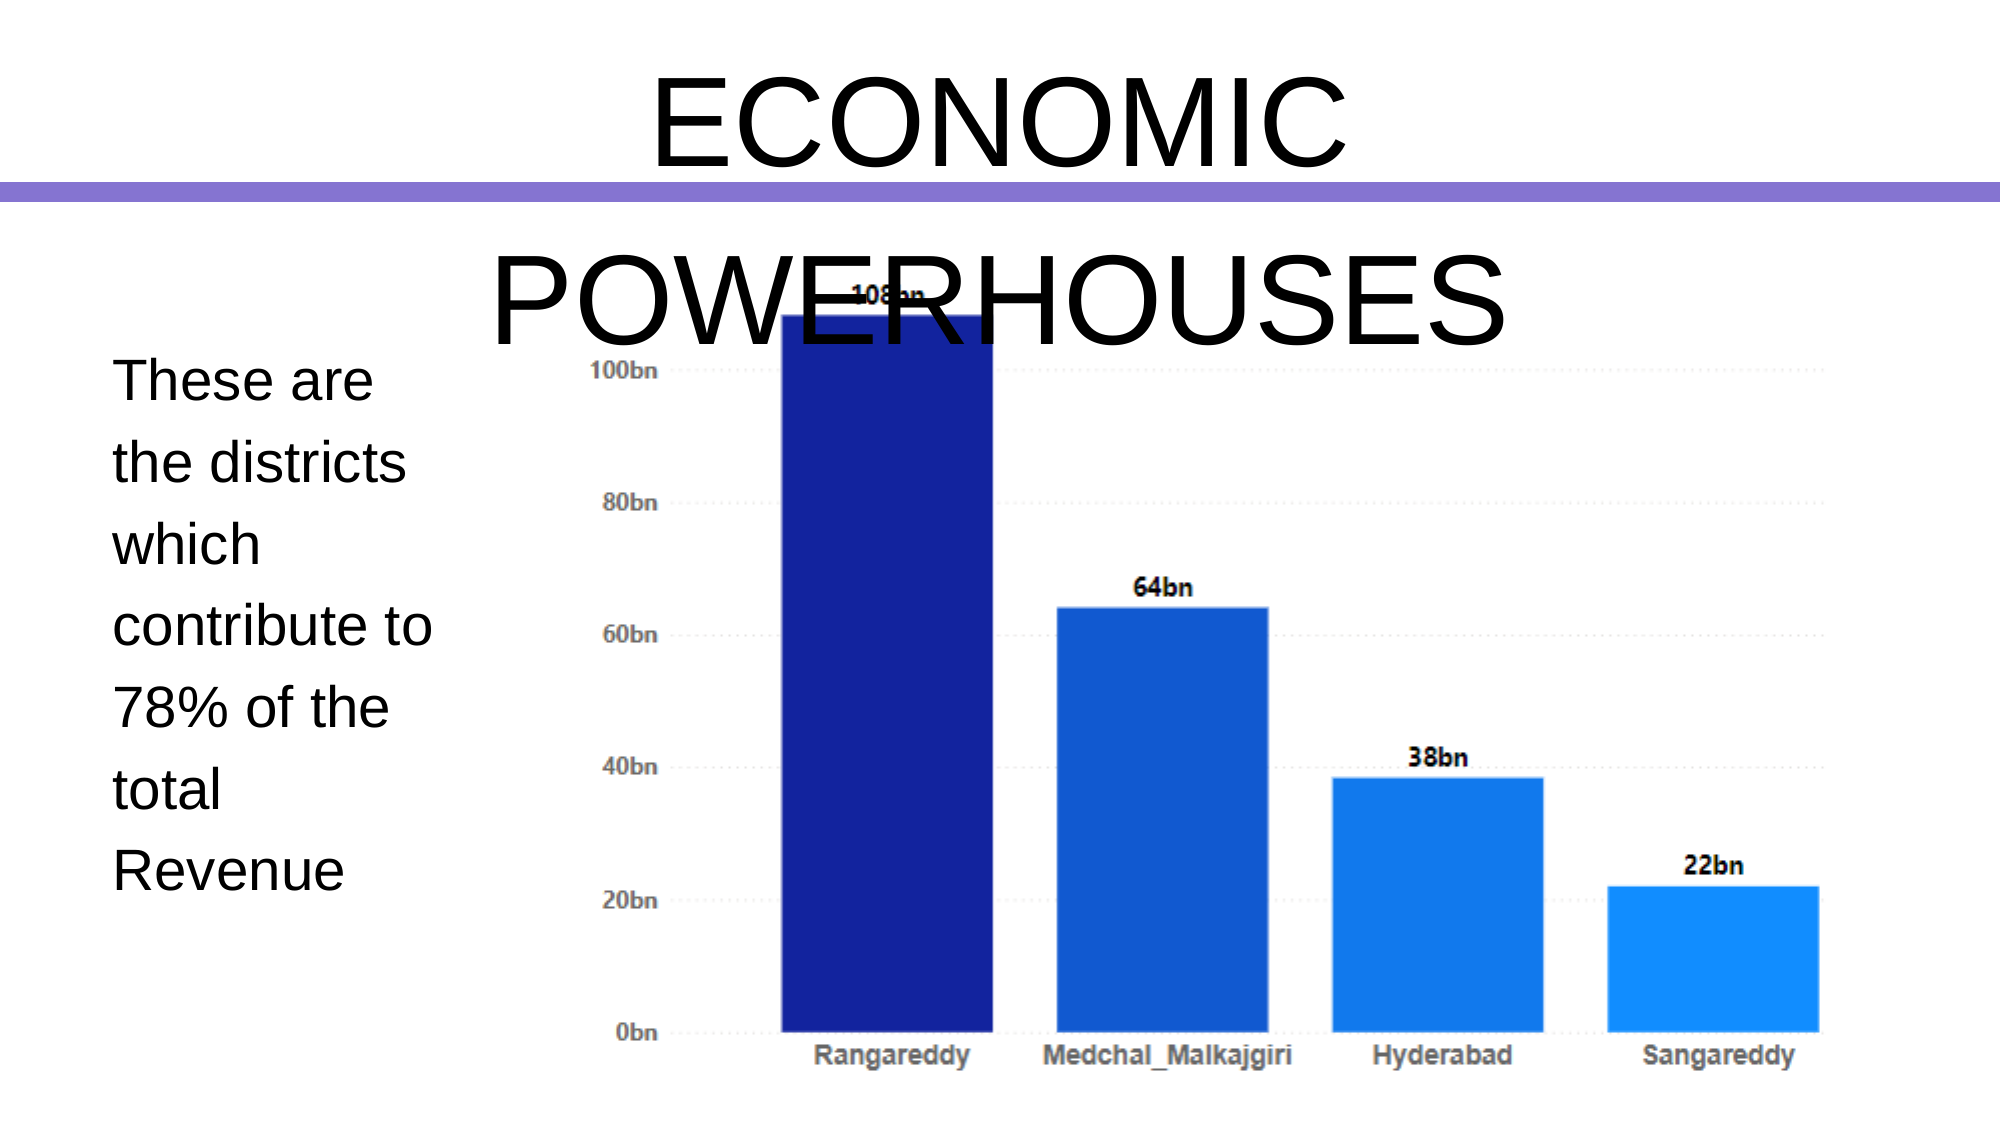

ECONOMIC POWERHOUSES

These are the districts which contribute to 78% of the total Revenue